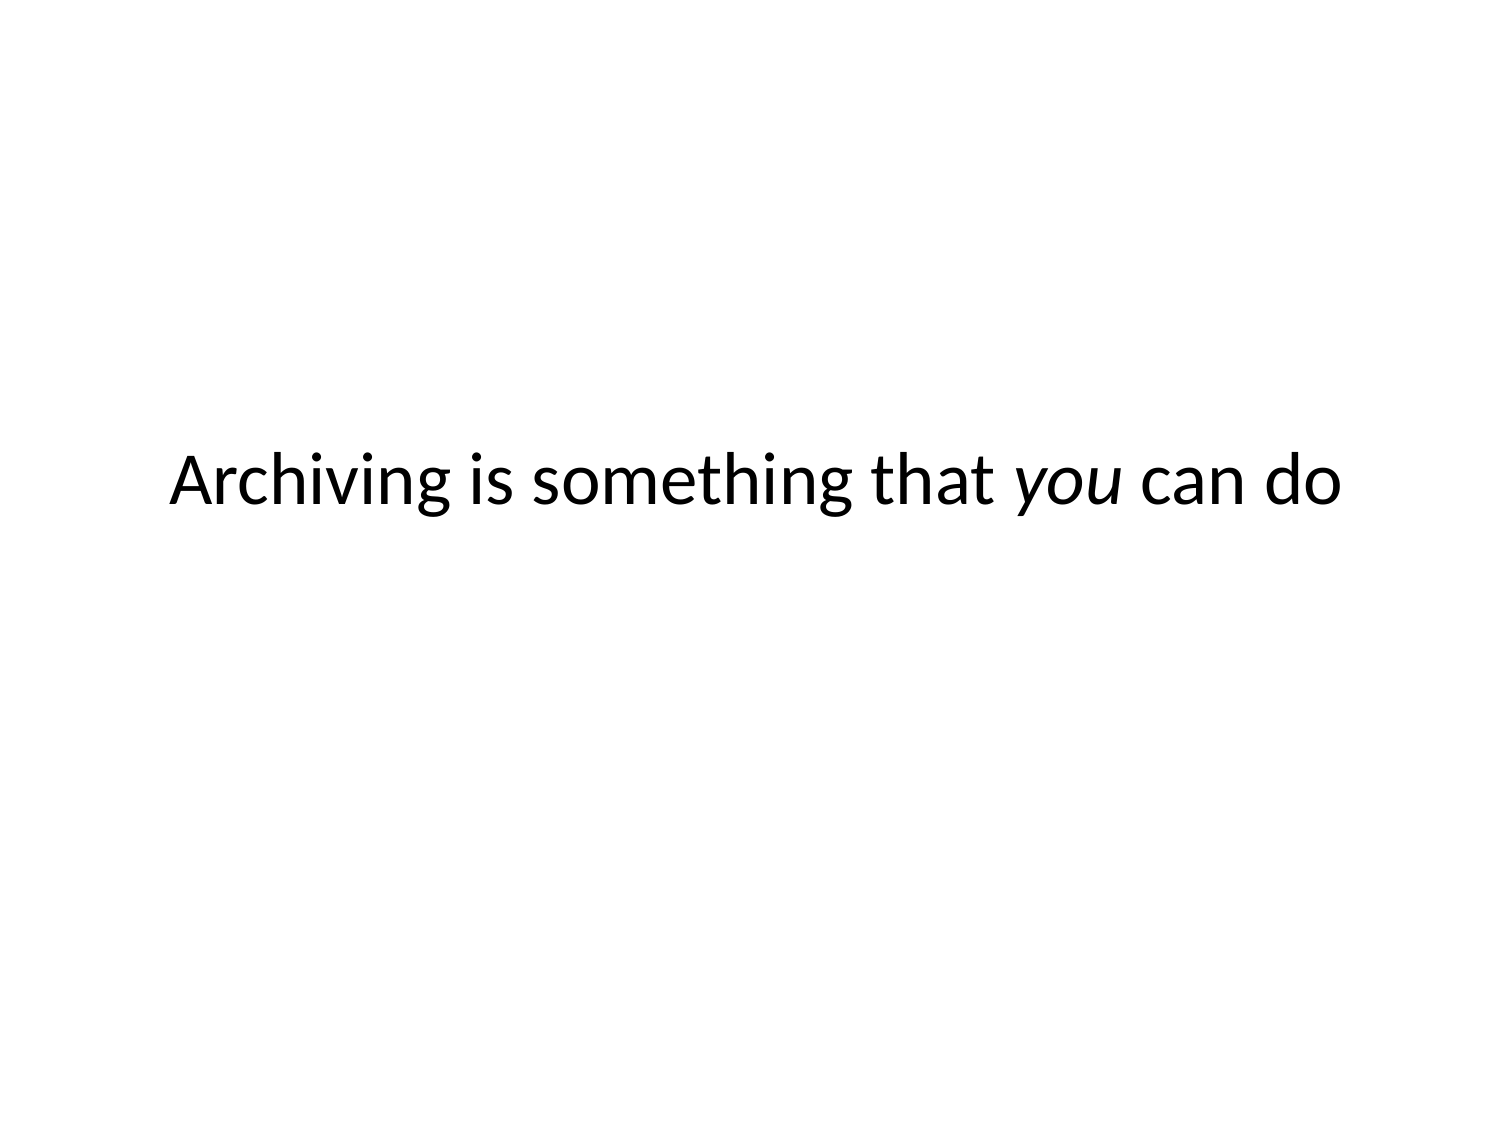

# Archiving is something that you can do